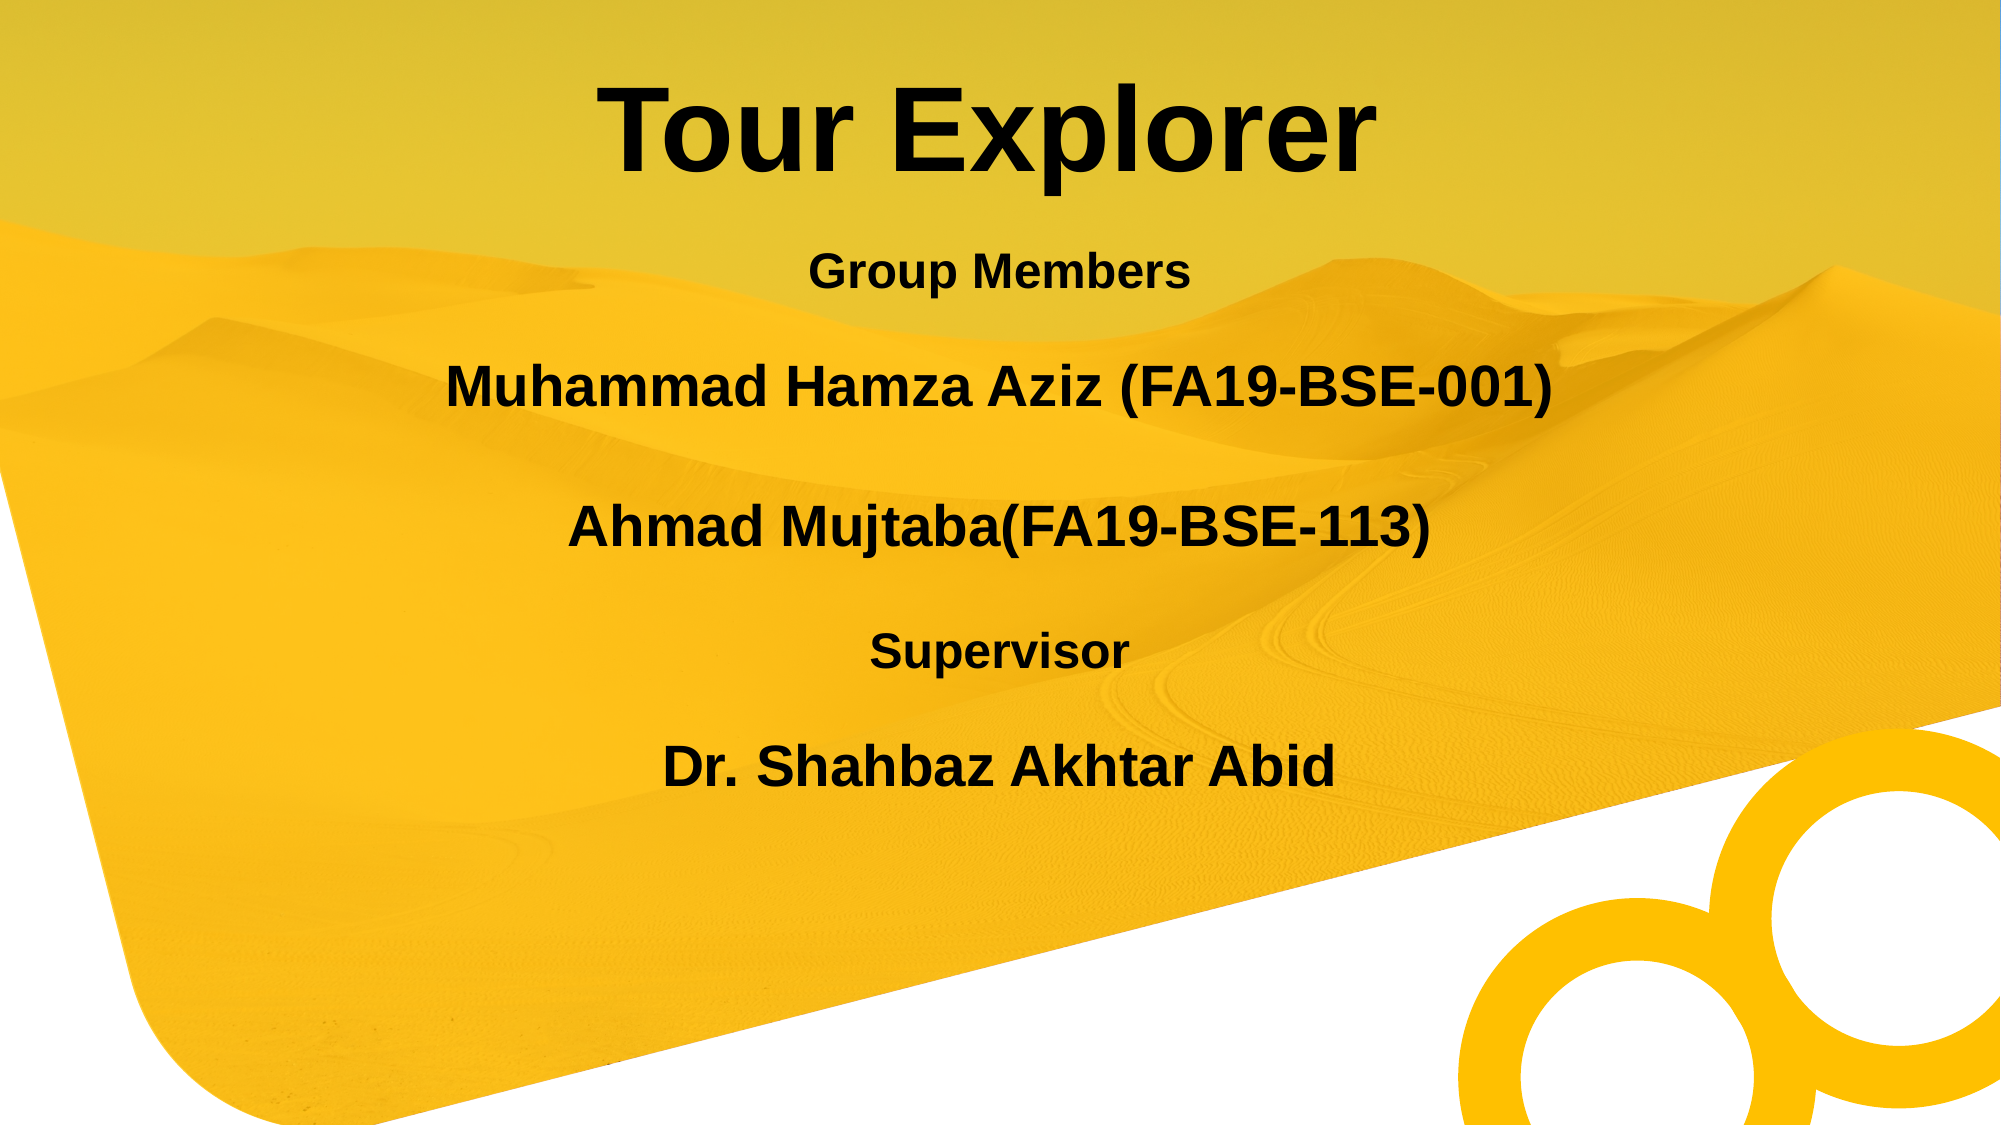

Tour Explorer
#
Group Members

Muhammad Hamza Aziz (FA19-BSE-001)

Ahmad Mujtaba(FA19-BSE-113)

Supervisor

Dr. Shahbaz Akhtar Abid